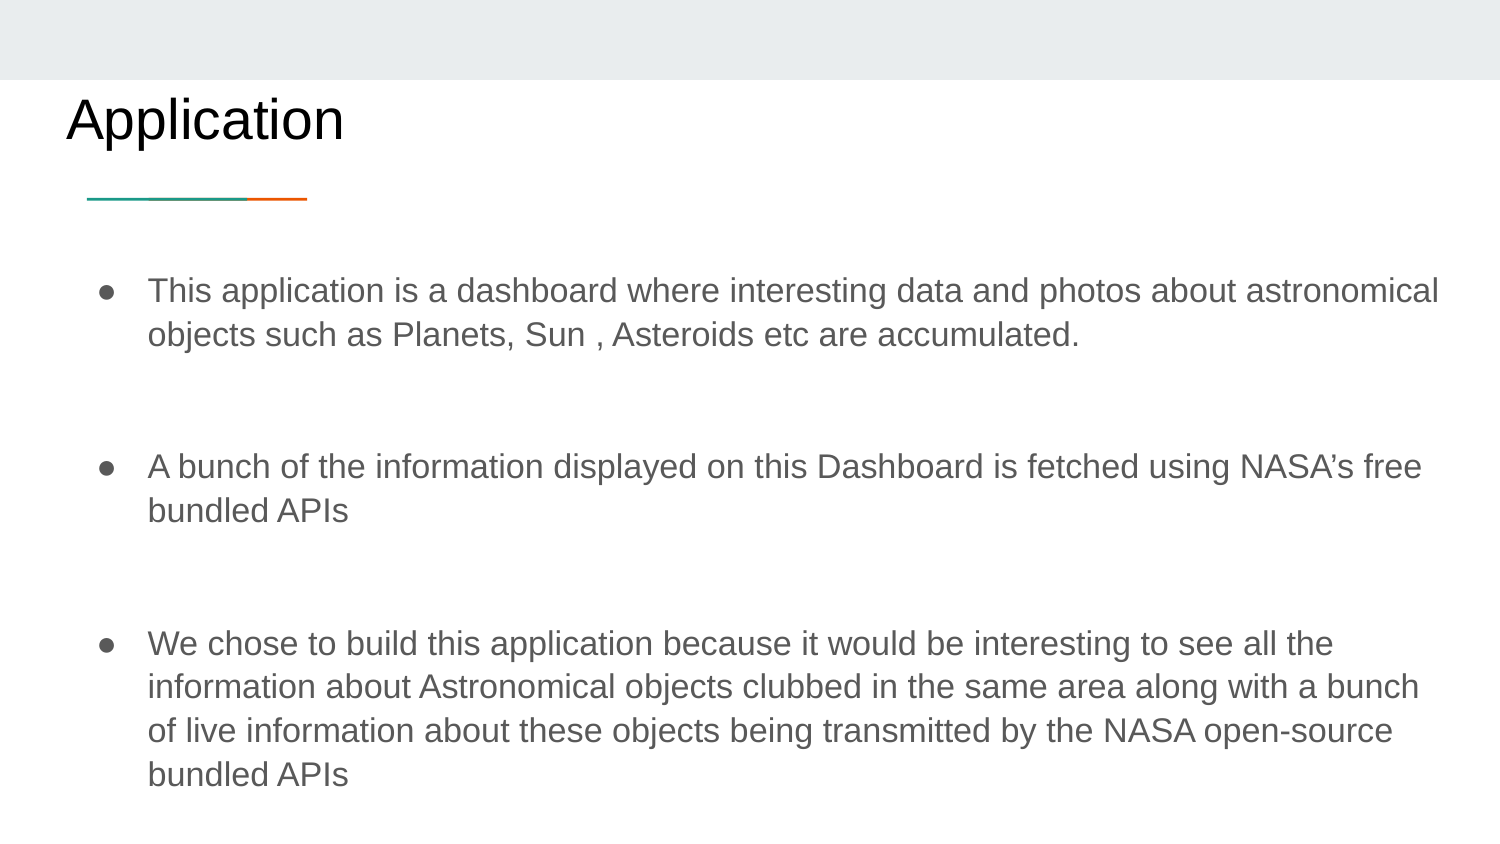

Application
This application is a dashboard where interesting data and photos about astronomical objects such as Planets, Sun , Asteroids etc are accumulated.

A bunch of the information displayed on this Dashboard is fetched using NASA’s free bundled APIs

We chose to build this application because it would be interesting to see all the information about Astronomical objects clubbed in the same area along with a bunch of live information about these objects being transmitted by the NASA open-source bundled APIs